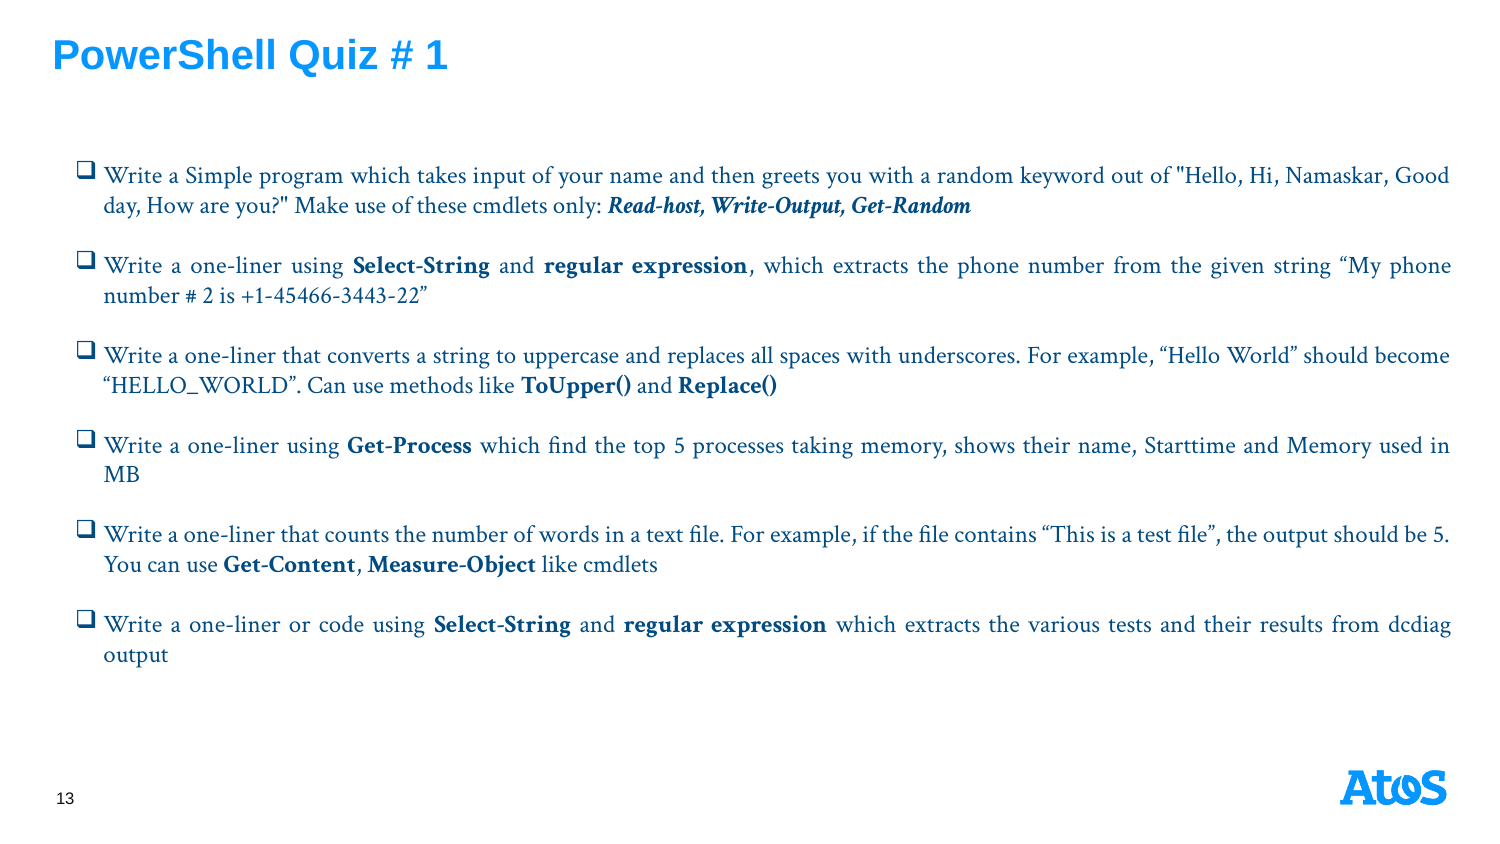

# PowerShell Quiz # 1
Write a Simple program which takes input of your name and then greets you with a random keyword out of "Hello, Hi, Namaskar, Good day, How are you?" Make use of these cmdlets only: Read-host, Write-Output, Get-Random

Write a one-liner using Select-String and regular expression, which extracts the phone number from the given string “My phone number # 2 is +1-45466-3443-22”

Write a one-liner that converts a string to uppercase and replaces all spaces with underscores. For example, “Hello World” should become “HELLO_WORLD”. Can use methods like ToUpper() and Replace()

Write a one-liner using Get-Process which find the top 5 processes taking memory, shows their name, Starttime and Memory used in MB

Write a one-liner that counts the number of words in a text file. For example, if the file contains “This is a test file”, the output should be 5. You can use Get-Content, Measure-Object like cmdlets

Write a one-liner or code using Select-String and regular expression which extracts the various tests and their results from dcdiag output